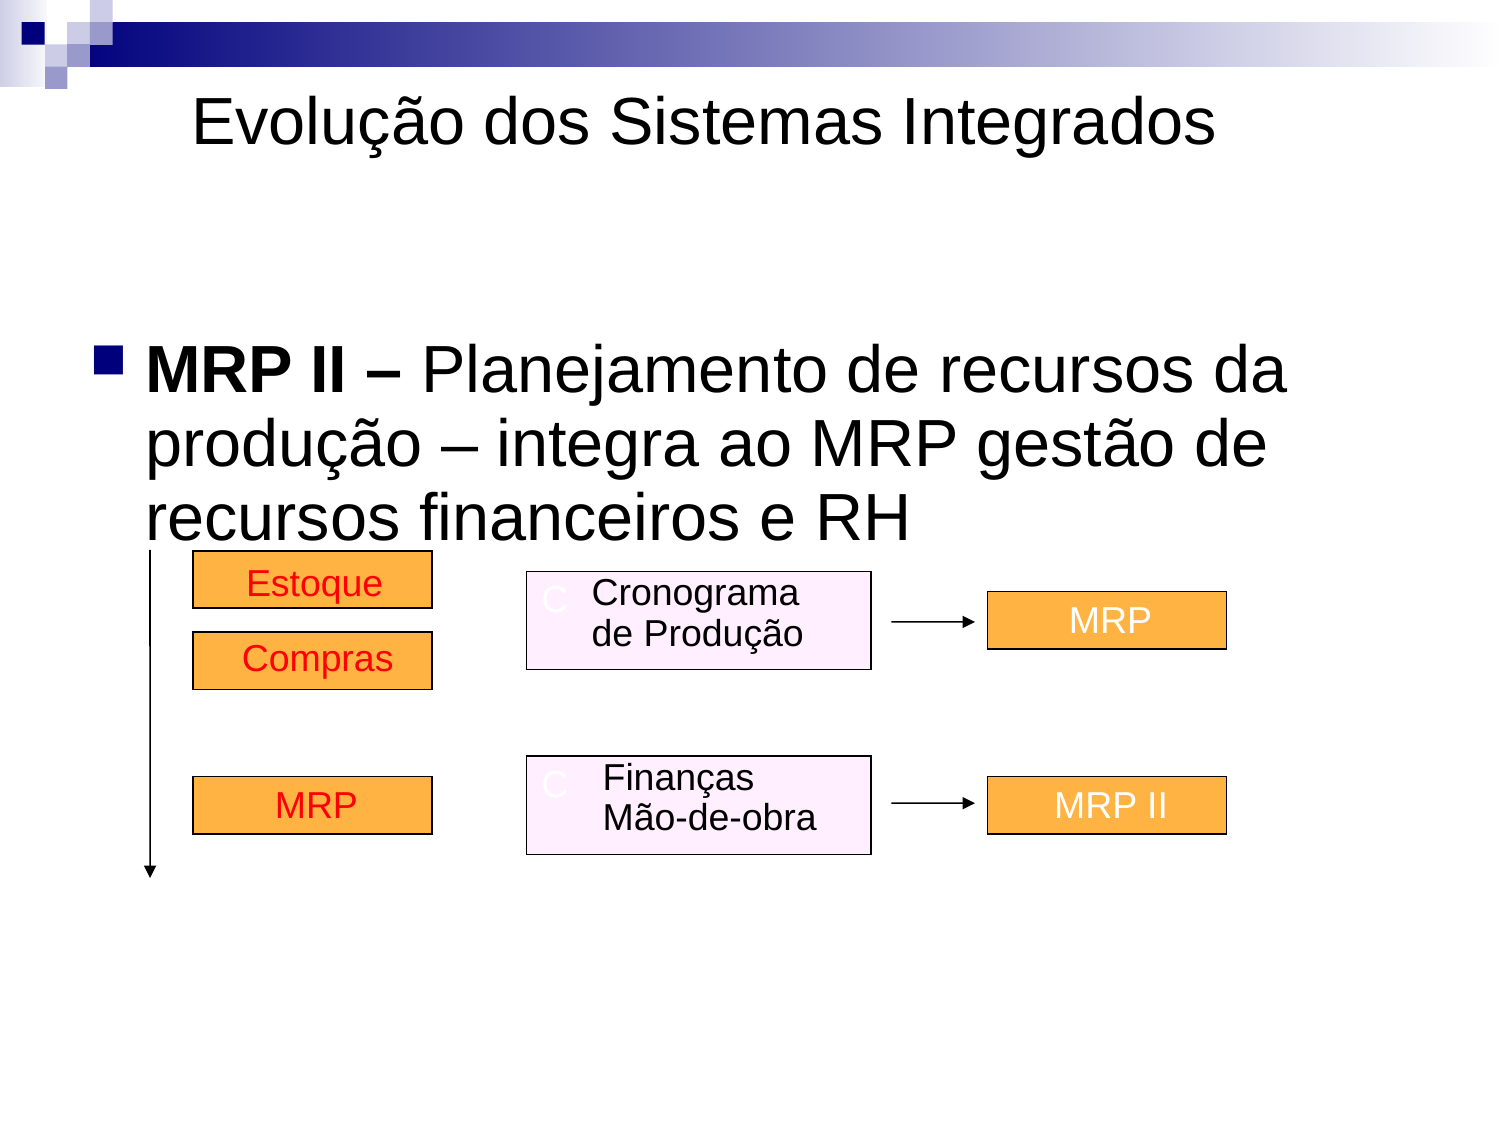

# Evolução dos Sistemas Integrados
MRP II – Planejamento de recursos da produção – integra ao MRP gestão de recursos financeiros e RH

Estoque
Cronograma de Produção
Gestão de Produção
C

1960
+

MRP

Compras

Principais Recursos de Produção
Finanças
Mão-de-obra
C

+

1970
MRP
MRP II